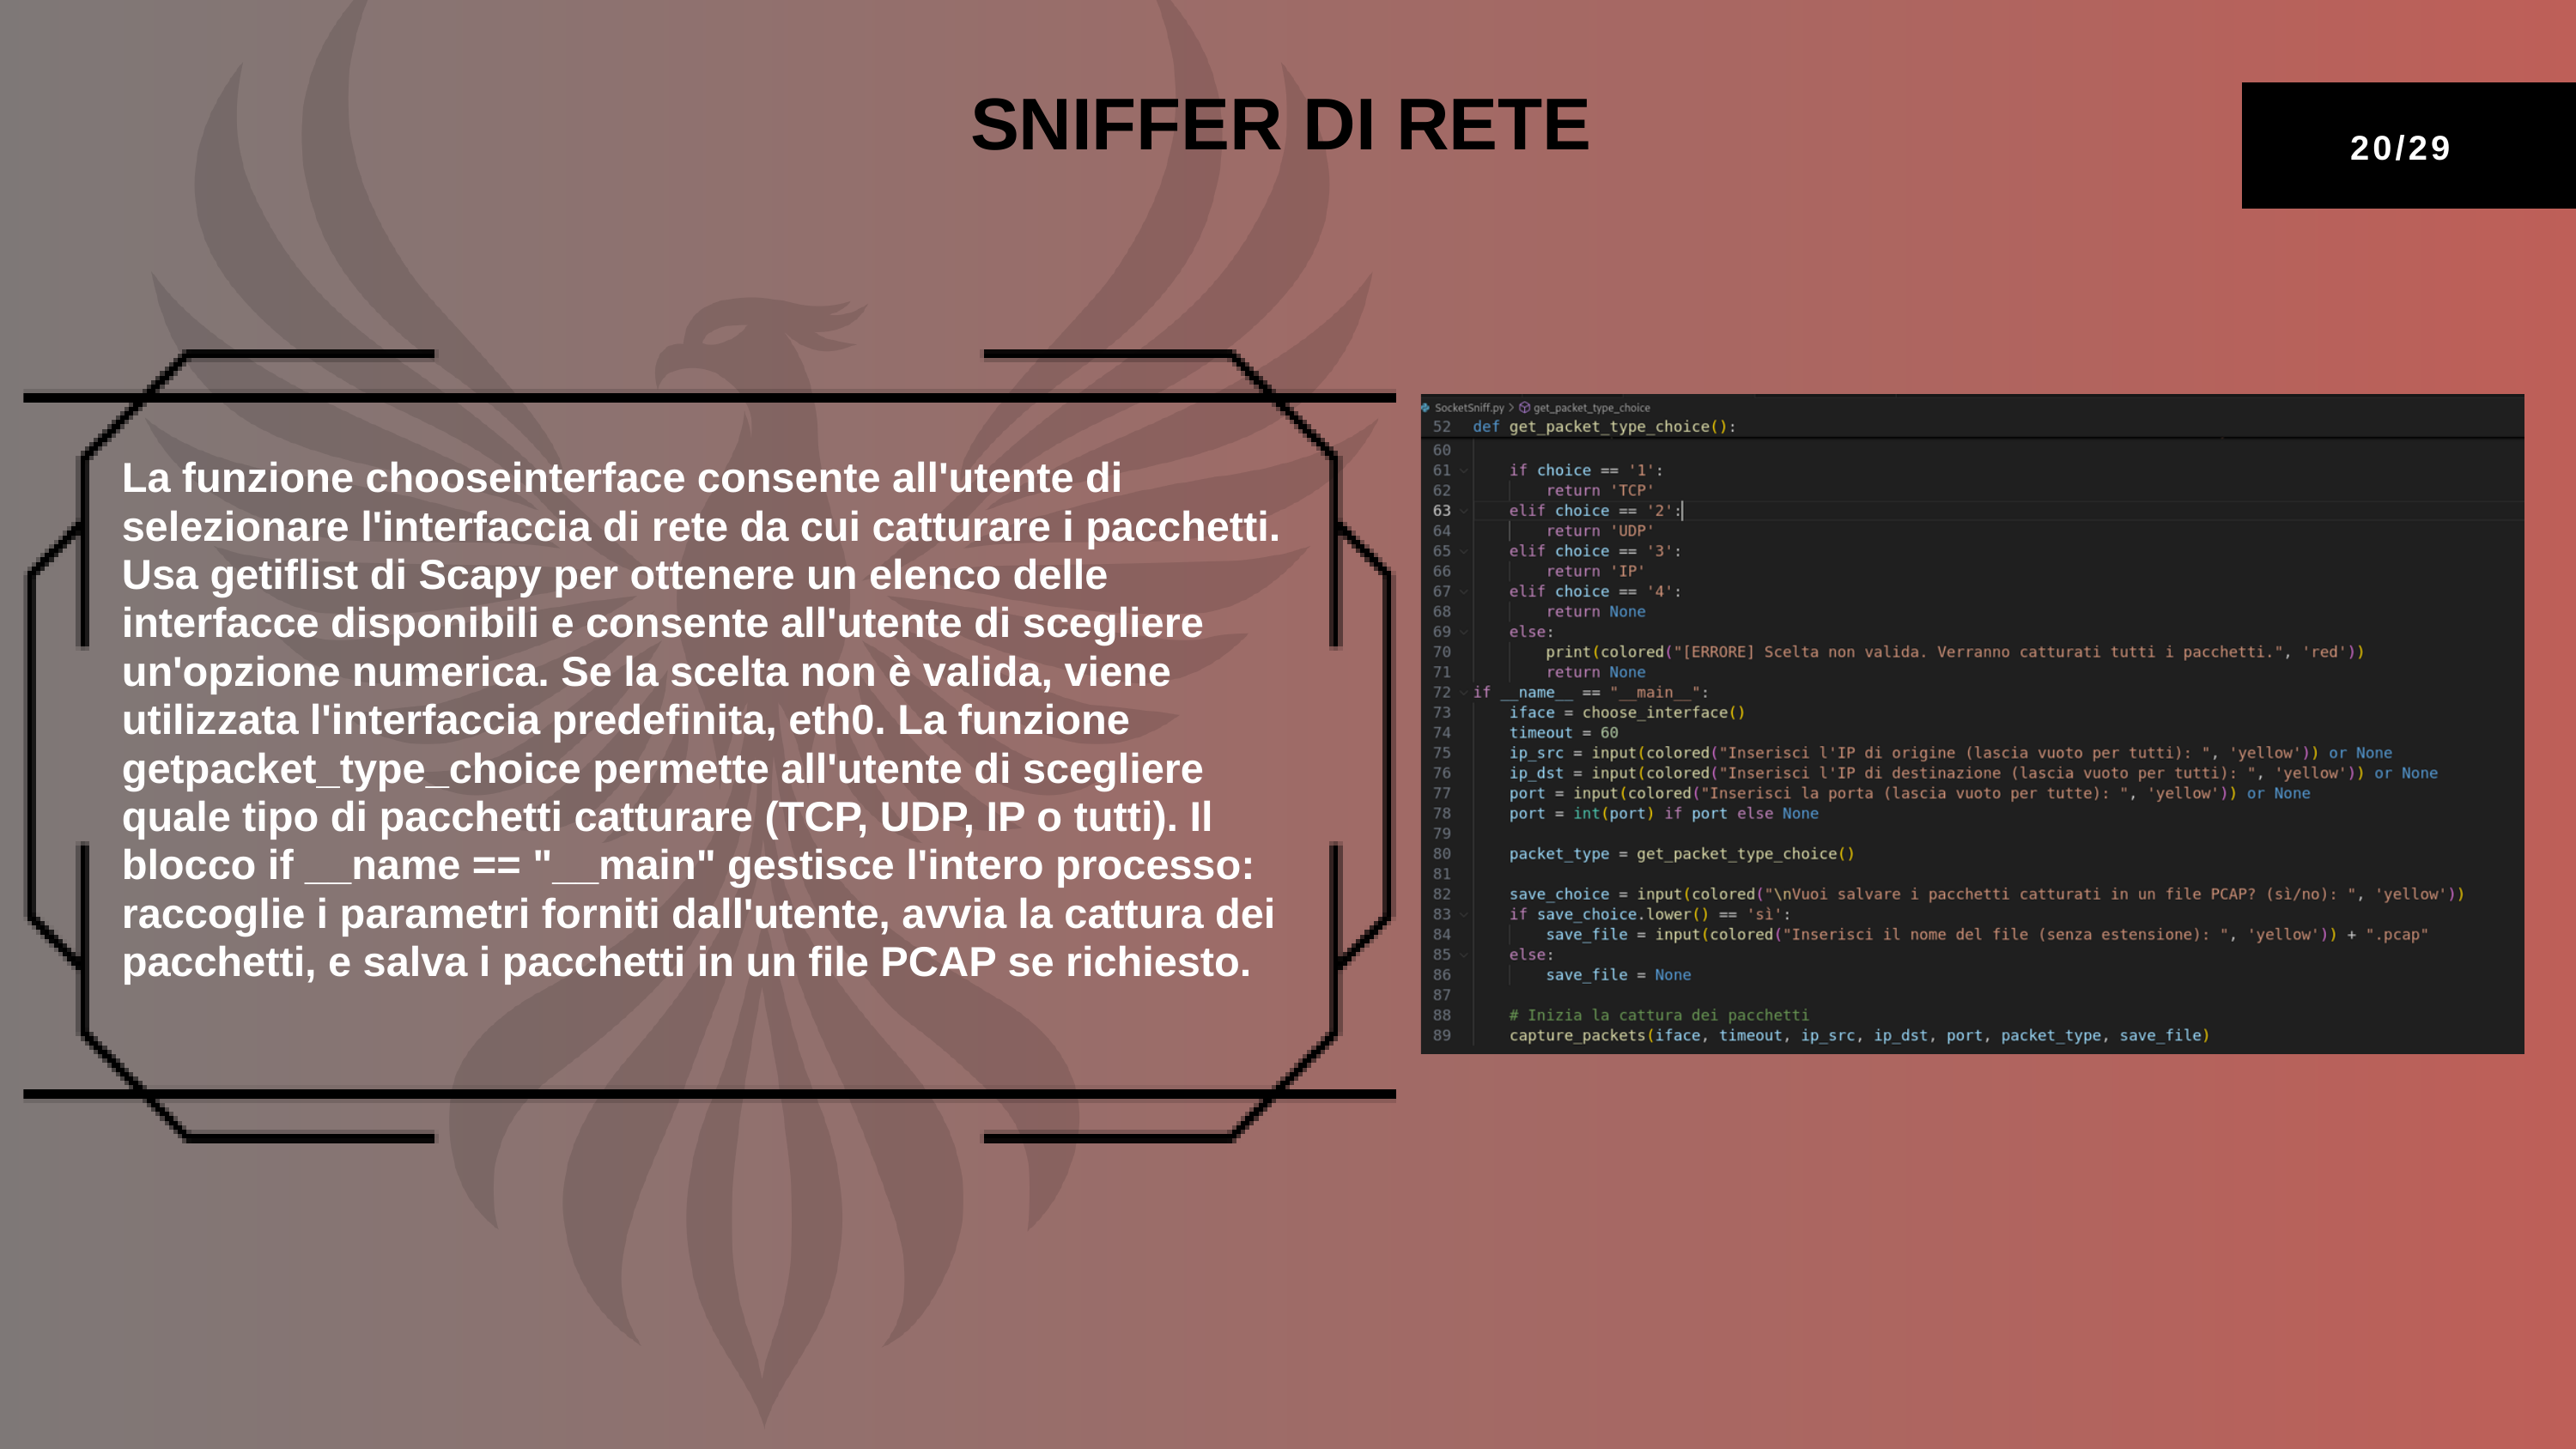

SNIFFER DI RETE

20/29

La funzione chooseinterface consente all'utente di selezionare l'interfaccia di rete da cui catturare i pacchetti. Usa getiflist di Scapy per ottenere un elenco delle interfacce disponibili e consente all'utente di scegliere un'opzione numerica. Se la scelta non è valida, viene utilizzata l'interfaccia predefinita, eth0. La funzione getpacket_type_choice permette all'utente di scegliere quale tipo di pacchetti catturare (TCP, UDP, IP o tutti). Il blocco if __name == "__main" gestisce l'intero processo: raccoglie i parametri forniti dall'utente, avvia la cattura dei pacchetti, e salva i pacchetti in un file PCAP se richiesto.